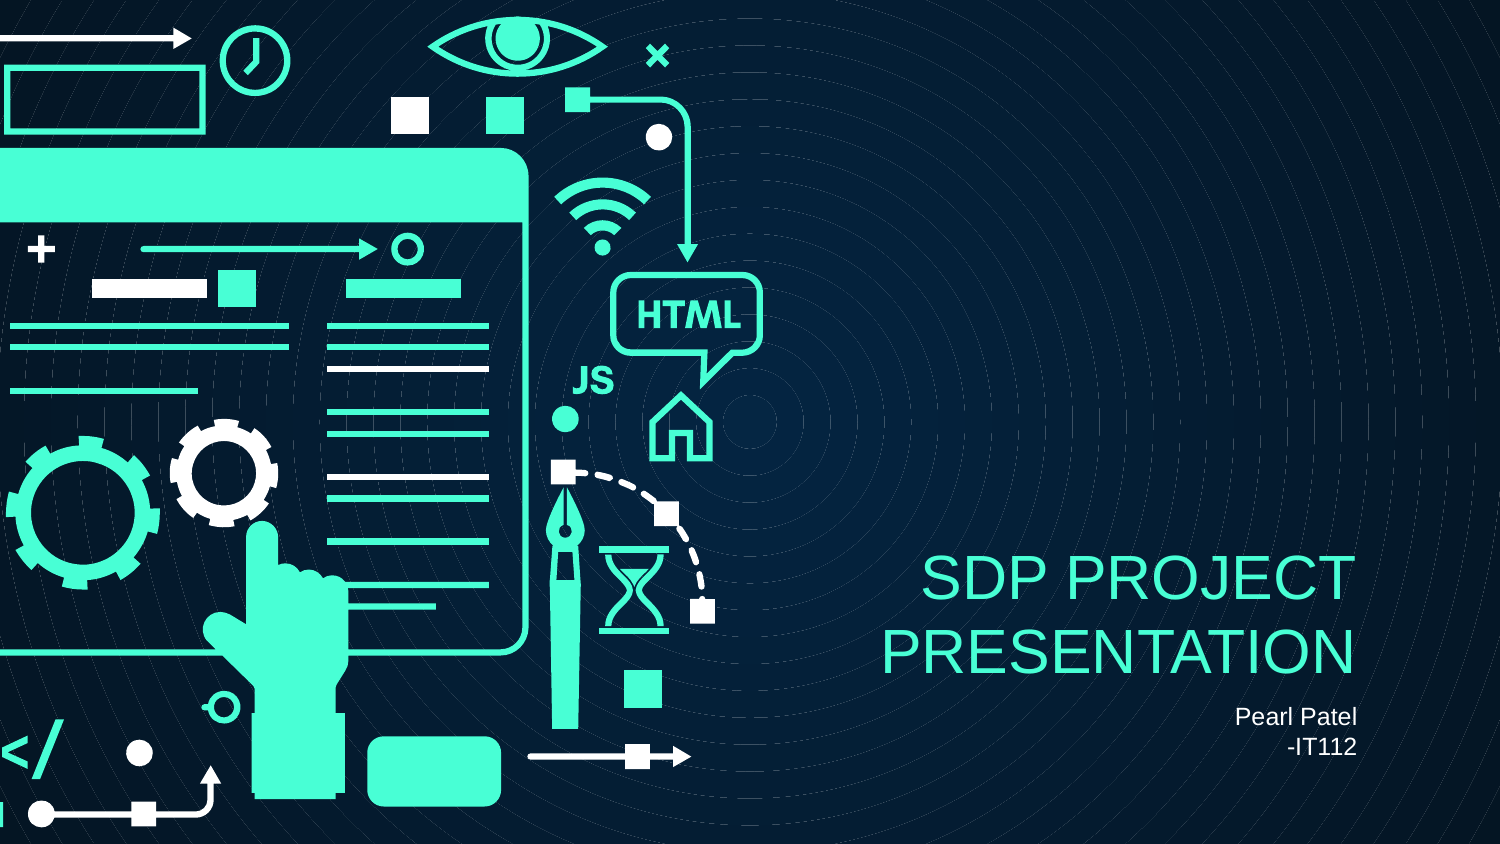

# SDP PROJECT
PRESENTATION

Pearl Patel
-IT112